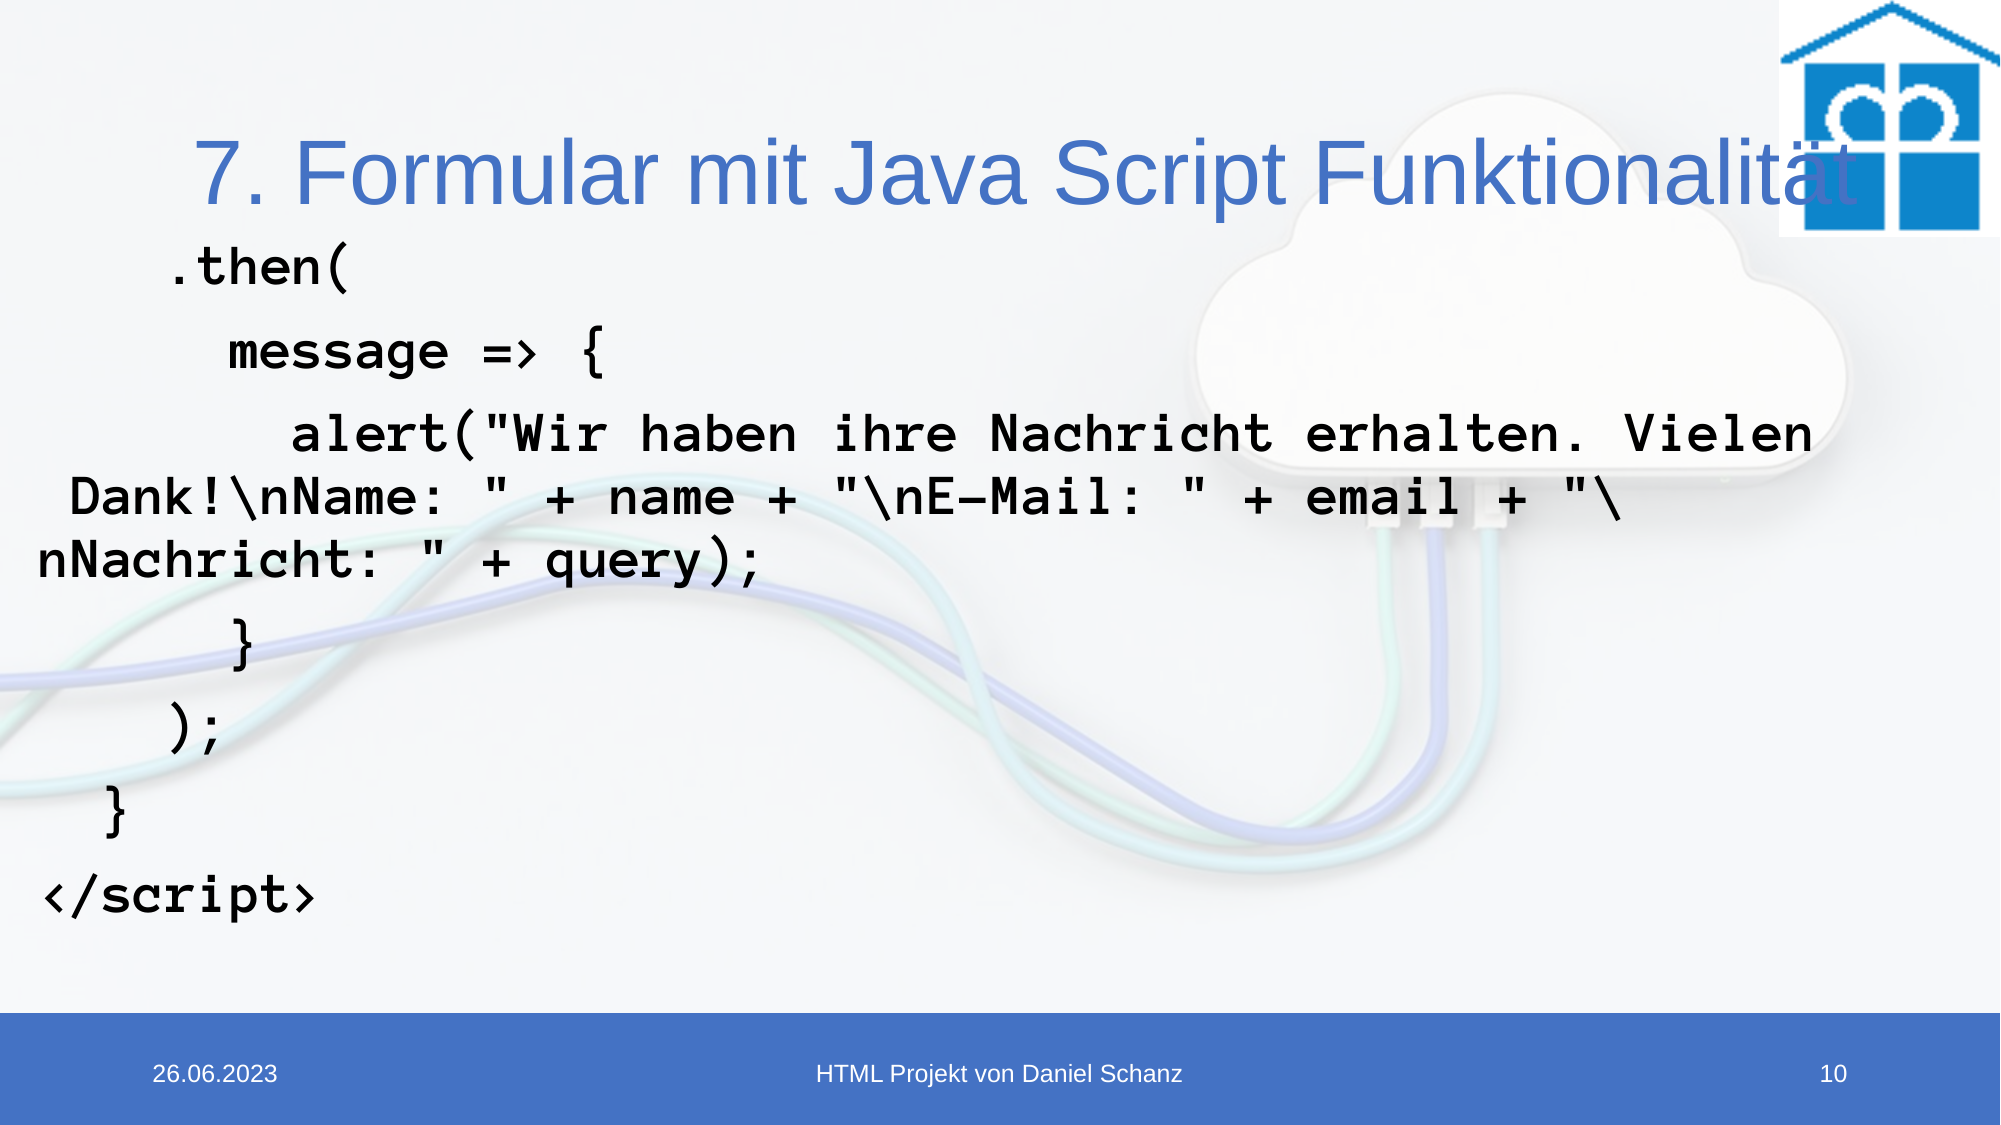

# 7. Formular mit Java Script Funktionalität
    .then(
      message => {
        alert("Wir haben ihre Nachricht erhalten. Vielen Dank!\nName: " + name + "\nE-Mail: " + email + "\nNachricht: " + query);
      }
    );
  }
</script>
26.06.2023
HTML Projekt von Daniel Schanz
10